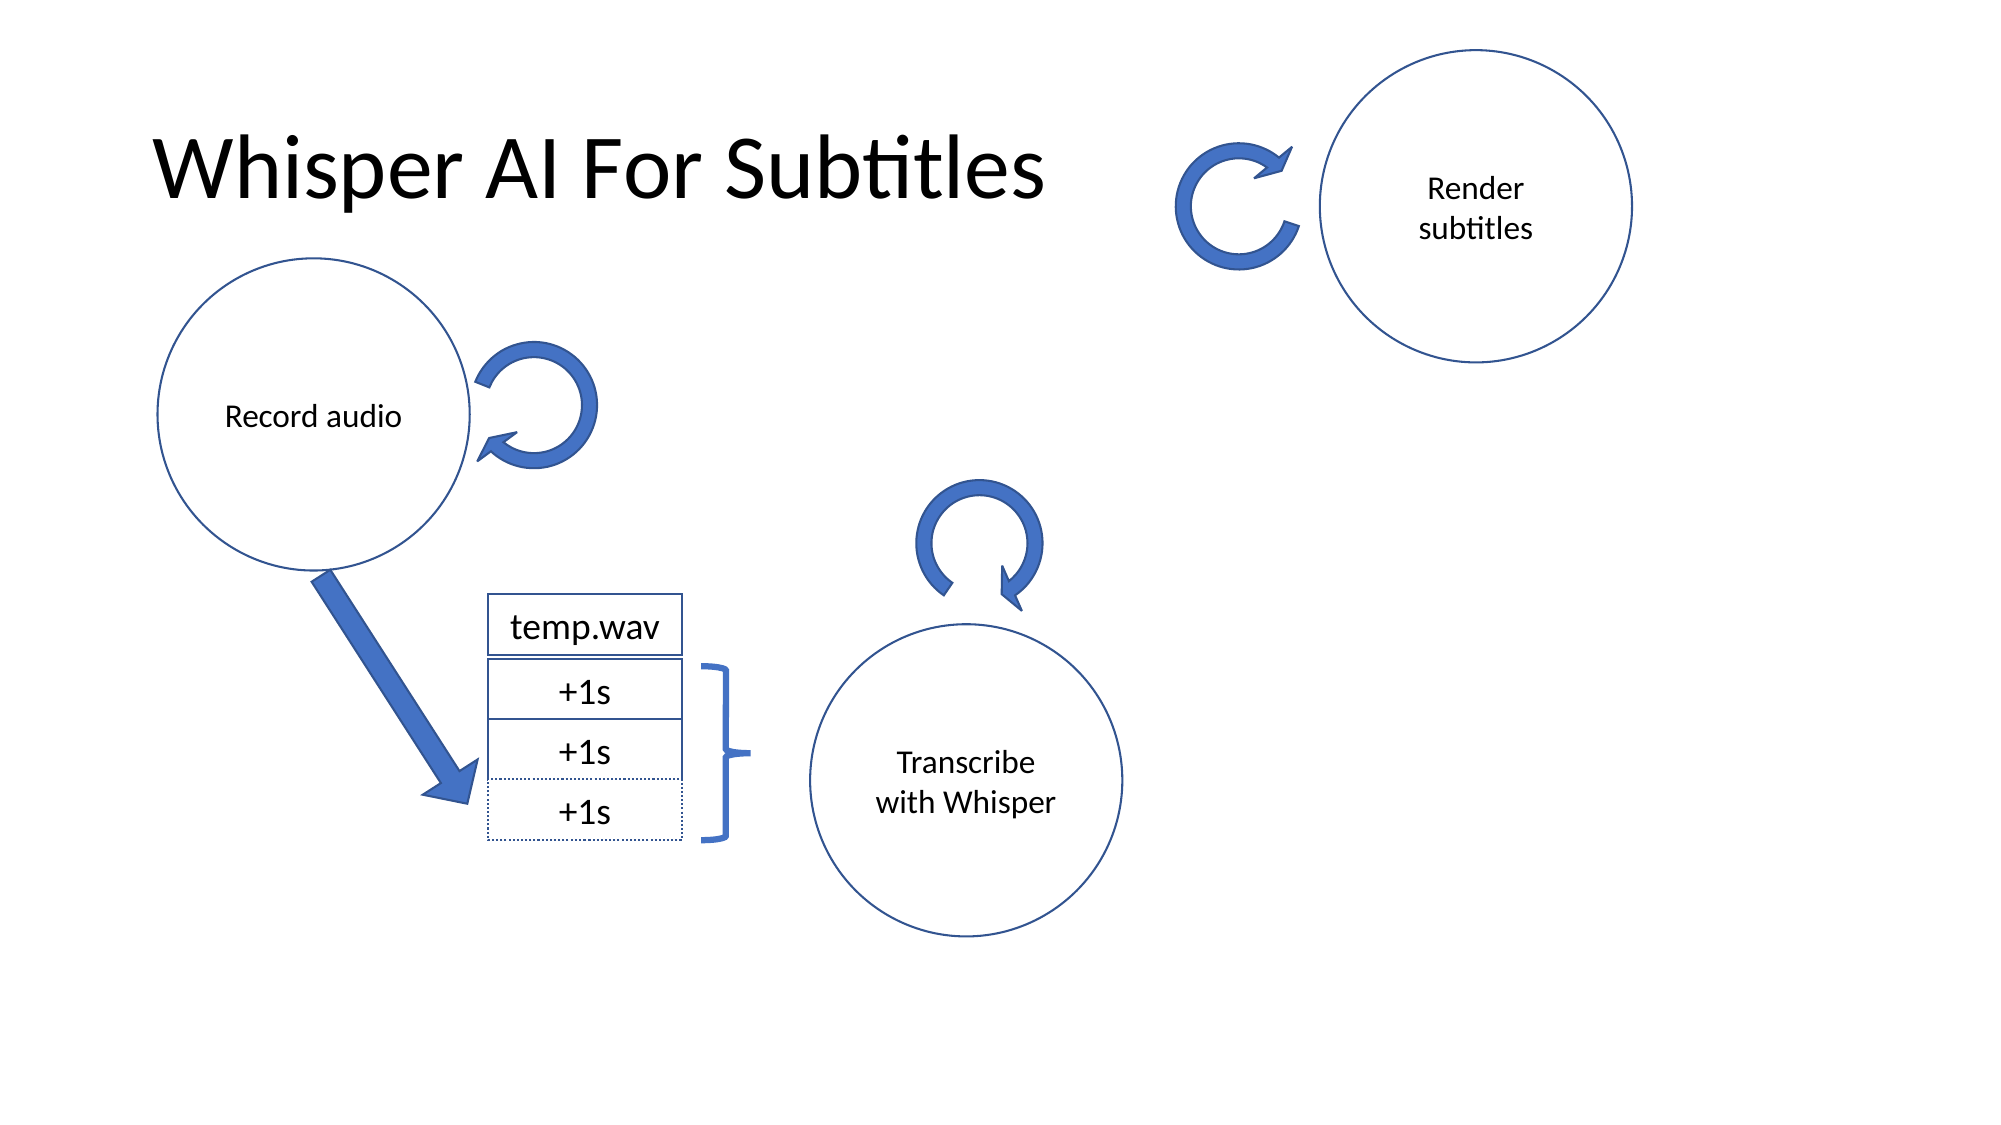

Render subtitles
# Whisper AI For Subtitles

Record audio

temp.wav
Transcribe with Whisper

+1s

+1s
+1s